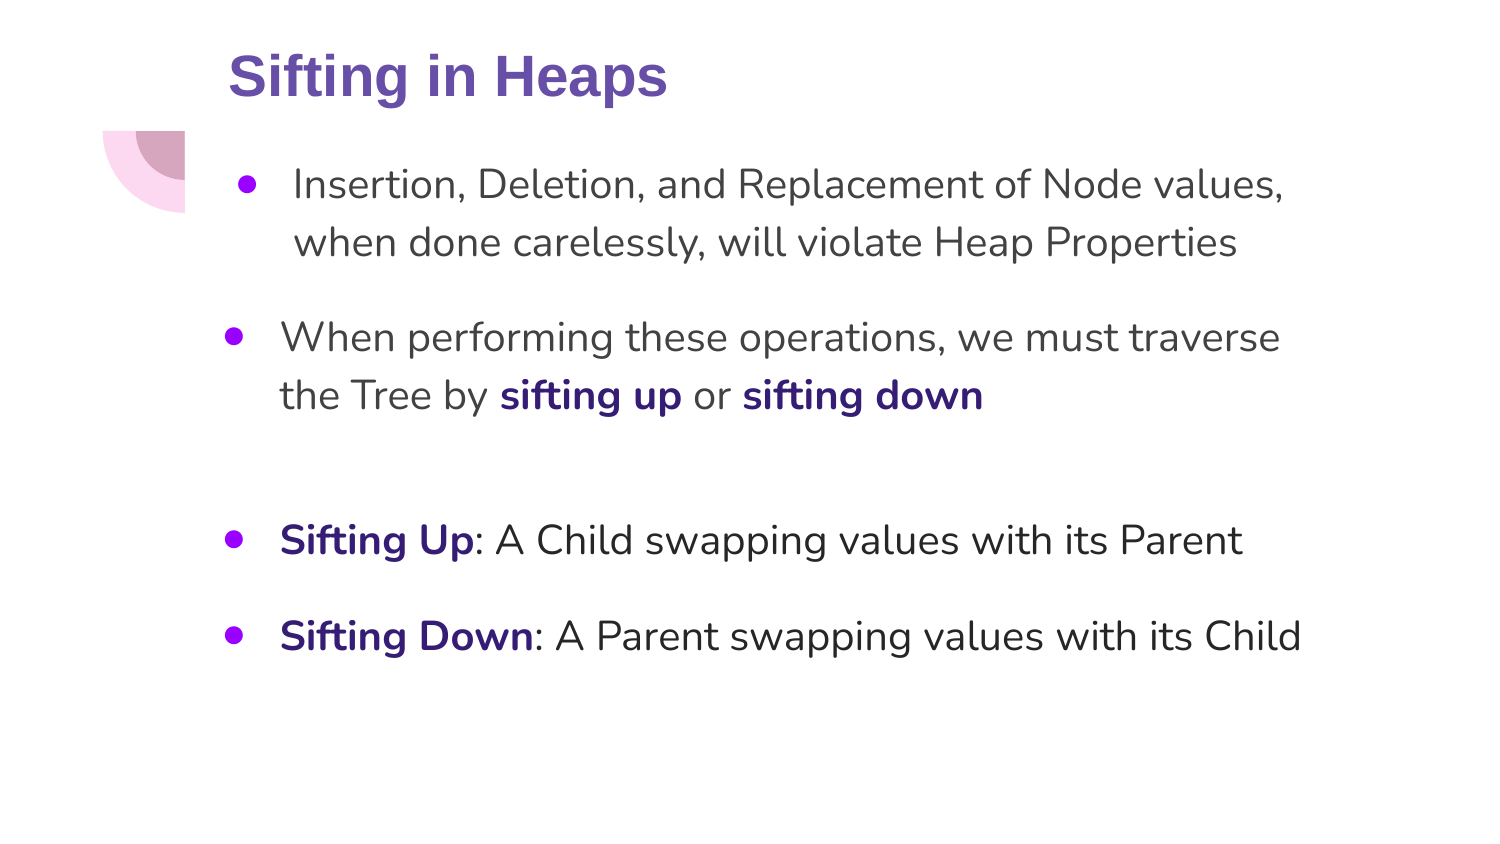

# Sifting in Heaps
Insertion, Deletion, and Replacement of Node values, when done carelessly, will violate Heap Properties
When performing these operations, we must traverse the Tree by sifting up or sifting down
Sifting Up: A Child swapping values with its Parent
Sifting Down: A Parent swapping values with its Child